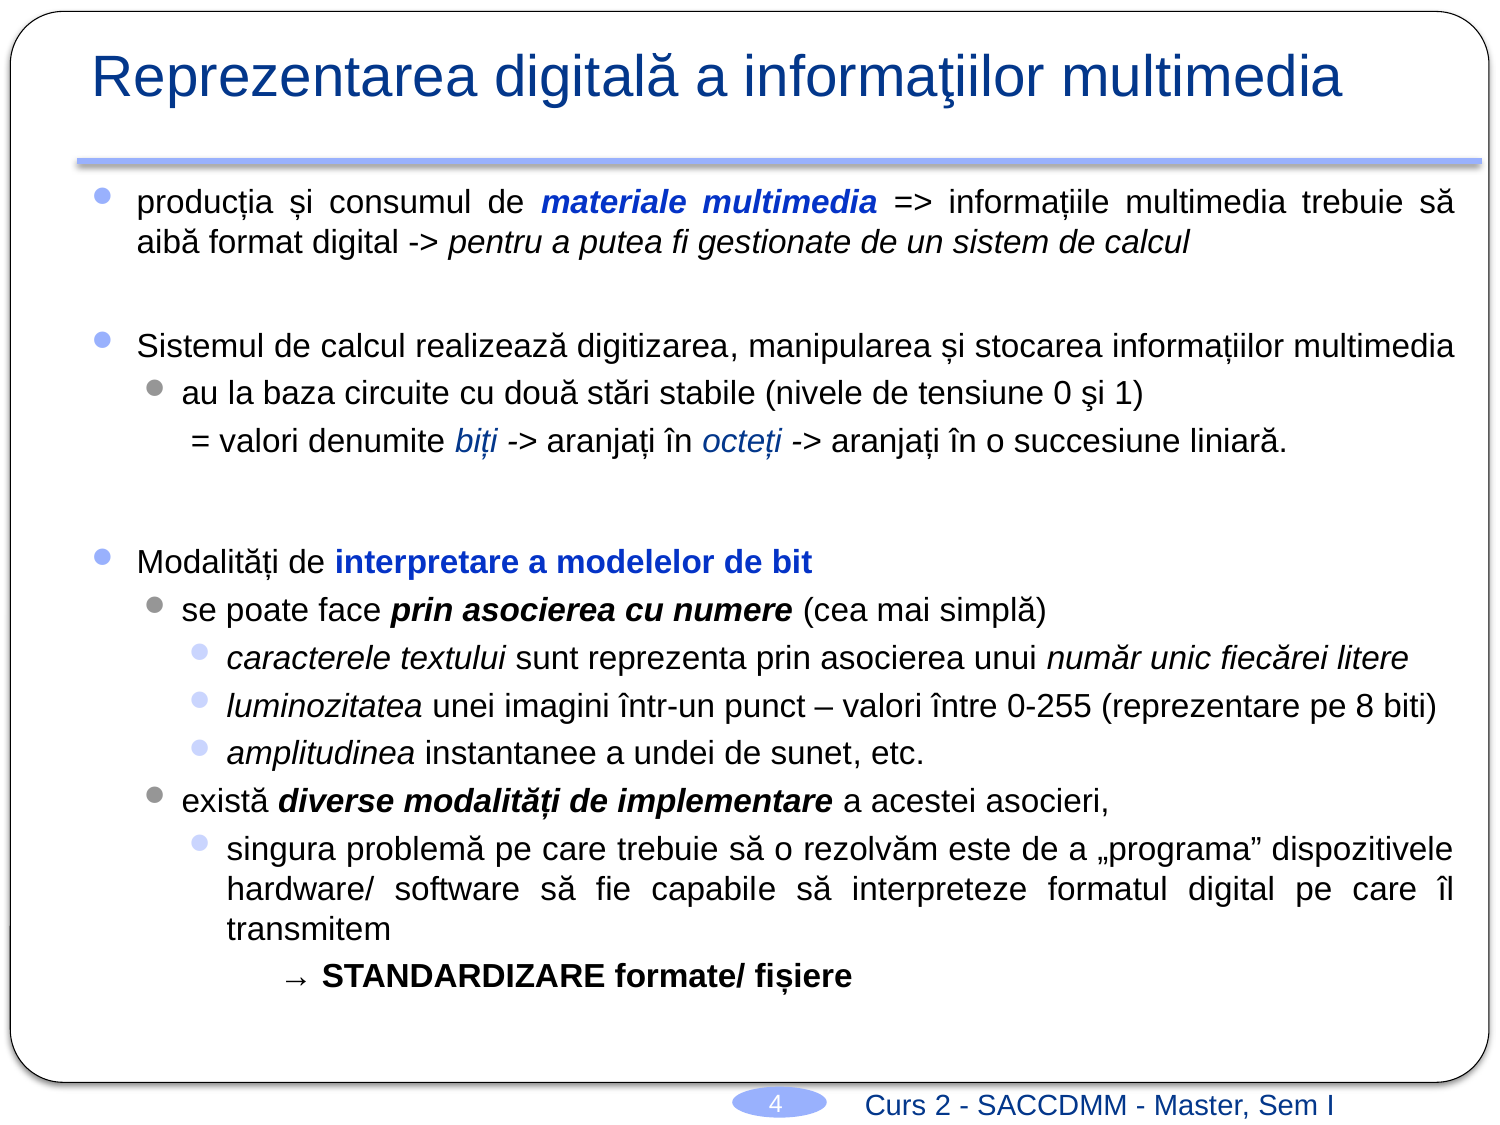

# Reprezentarea digitală a informaţiilor multimedia
producția și consumul de materiale multimedia => informațiile multimedia trebuie să aibă format digital -> pentru a putea fi gestionate de un sistem de calcul

Sistemul de calcul realizează digitizarea, manipularea și stocarea informațiilor multimedia
au la baza circuite cu două stări stabile (nivele de tensiune 0 şi 1)
	 = valori denumite biți -> aranjați în octeți -> aranjați în o succesiune liniară.

Modalități de interpretare a modelelor de bit
se poate face prin asocierea cu numere (cea mai simplă)
caracterele textului sunt reprezenta prin asocierea unui număr unic fiecărei litere
luminozitatea unei imagini într-un punct – valori între 0-255 (reprezentare pe 8 biti)
amplitudinea instantanee a undei de sunet, etc.
există diverse modalități de implementare a acestei asocieri,
singura problemă pe care trebuie să o rezolvăm este de a „programa” dispozitivele hardware/ software să fie capabile să interpreteze formatul digital pe care îl transmitem
→ STANDARDIZARE formate/ fișiere
Curs 2 - SACCDMM - Master, Sem I
4